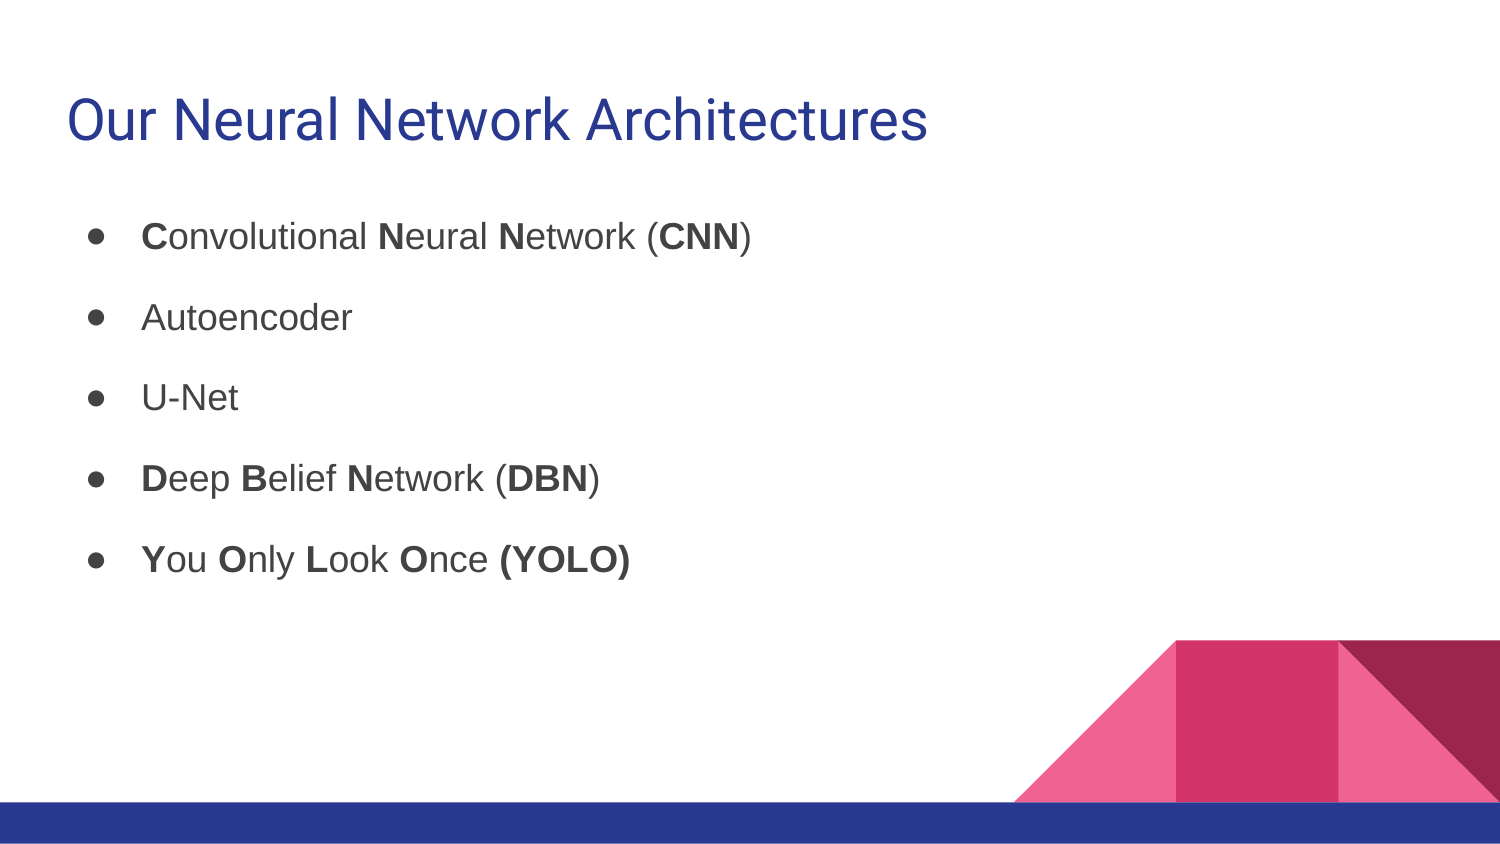

# Our Neural Network Architectures
Convolutional Neural Network (CNN)

Autoencoder

U-Net

Deep Belief Network (DBN)

You Only Look Once (YOLO)